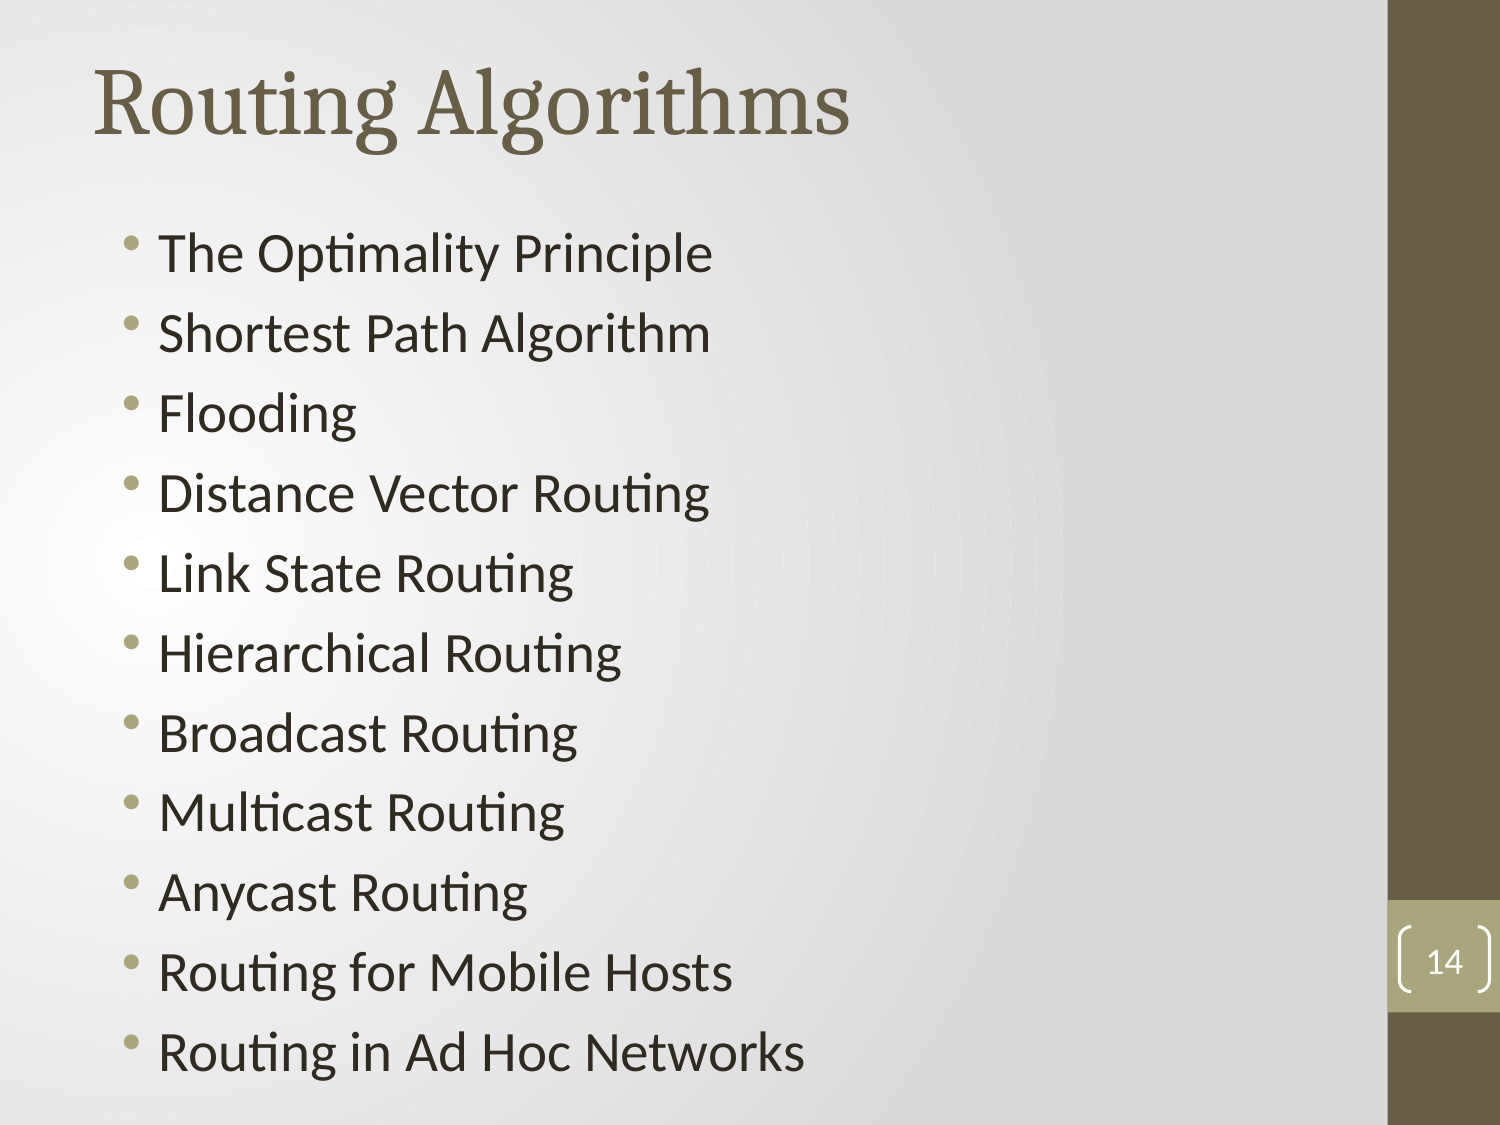

# Routing Algorithms
The Optimality Principle
Shortest Path Algorithm
Flooding
Distance Vector Routing
Link State Routing
Hierarchical Routing
Broadcast Routing
Multicast Routing
Anycast Routing
Routing for Mobile Hosts
Routing in Ad Hoc Networks
14